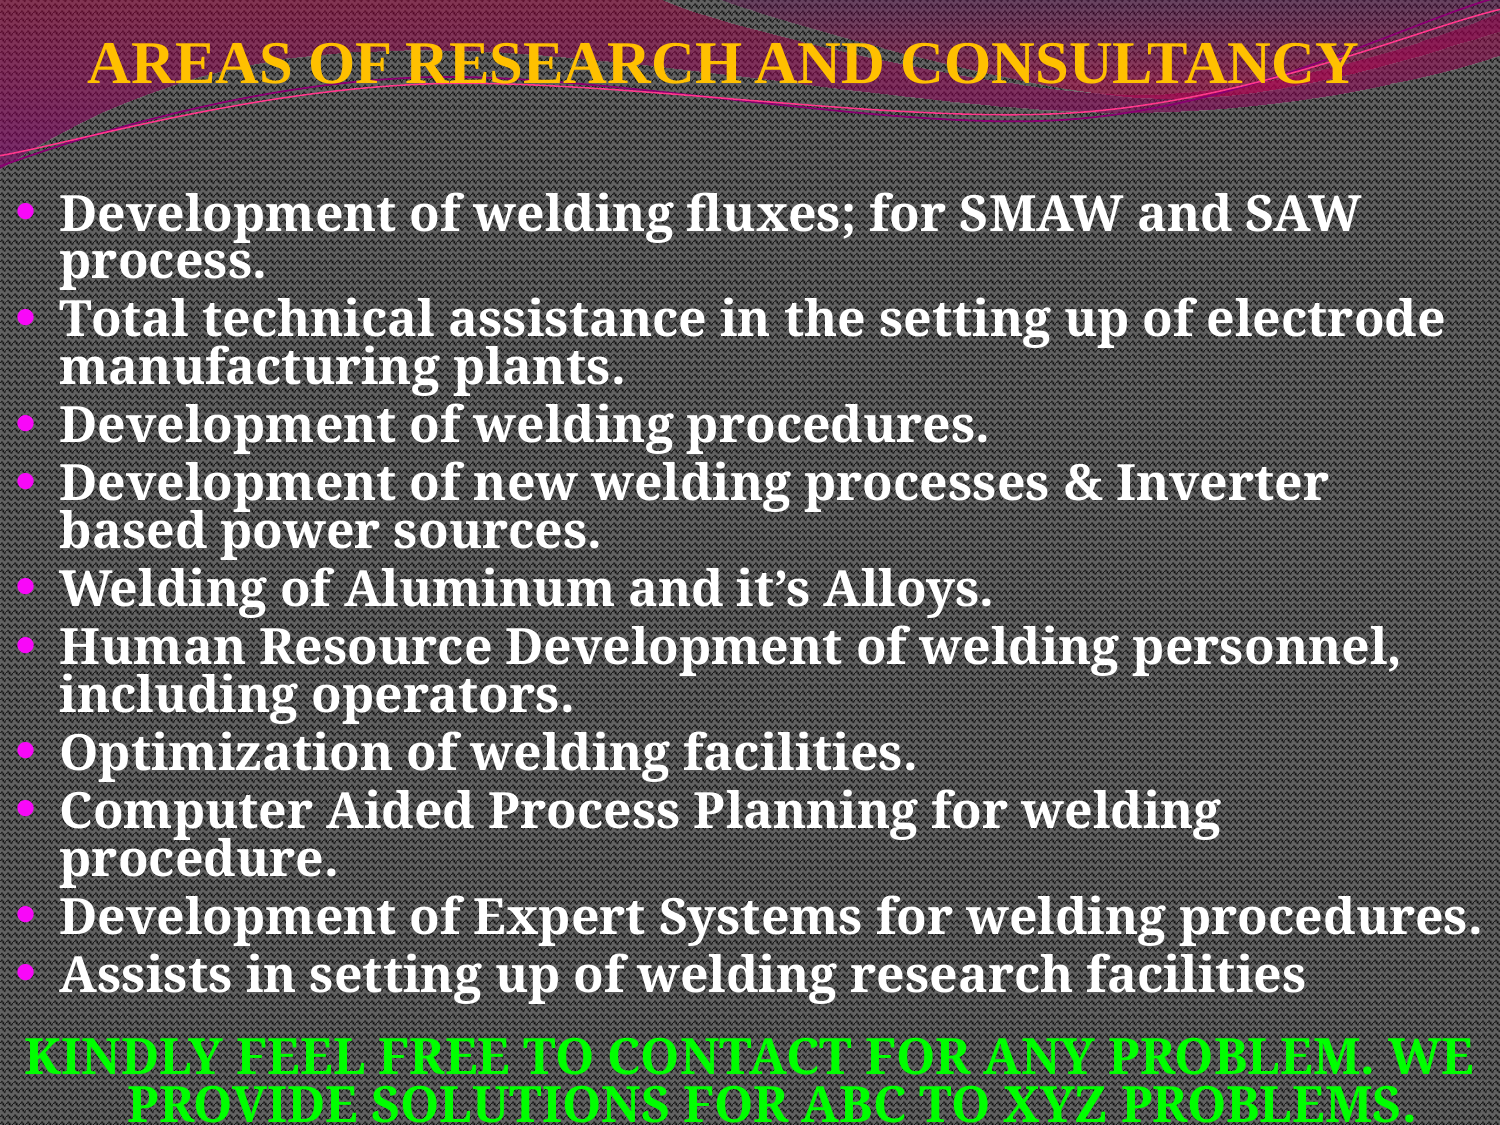

# AREAS OF RESEARCH AND CONSULTANCY

Development of welding fluxes; for SMAW and SAW process.
Total technical assistance in the setting up of electrode manufacturing plants.
Development of welding procedures.
Development of new welding processes & Inverter based power sources.
Welding of Aluminum and it’s Alloys.
Human Resource Development of welding personnel, including operators.
Optimization of welding facilities.
Computer Aided Process Planning for welding procedure.
Development of Expert Systems for welding procedures.
Assists in setting up of welding research facilities

KINDLY FEEL FREE TO CONTACT FOR ANY PROBLEM. WE PROVIDE SOLUTIONS FOR ABC TO XYZ PROBLEMS.